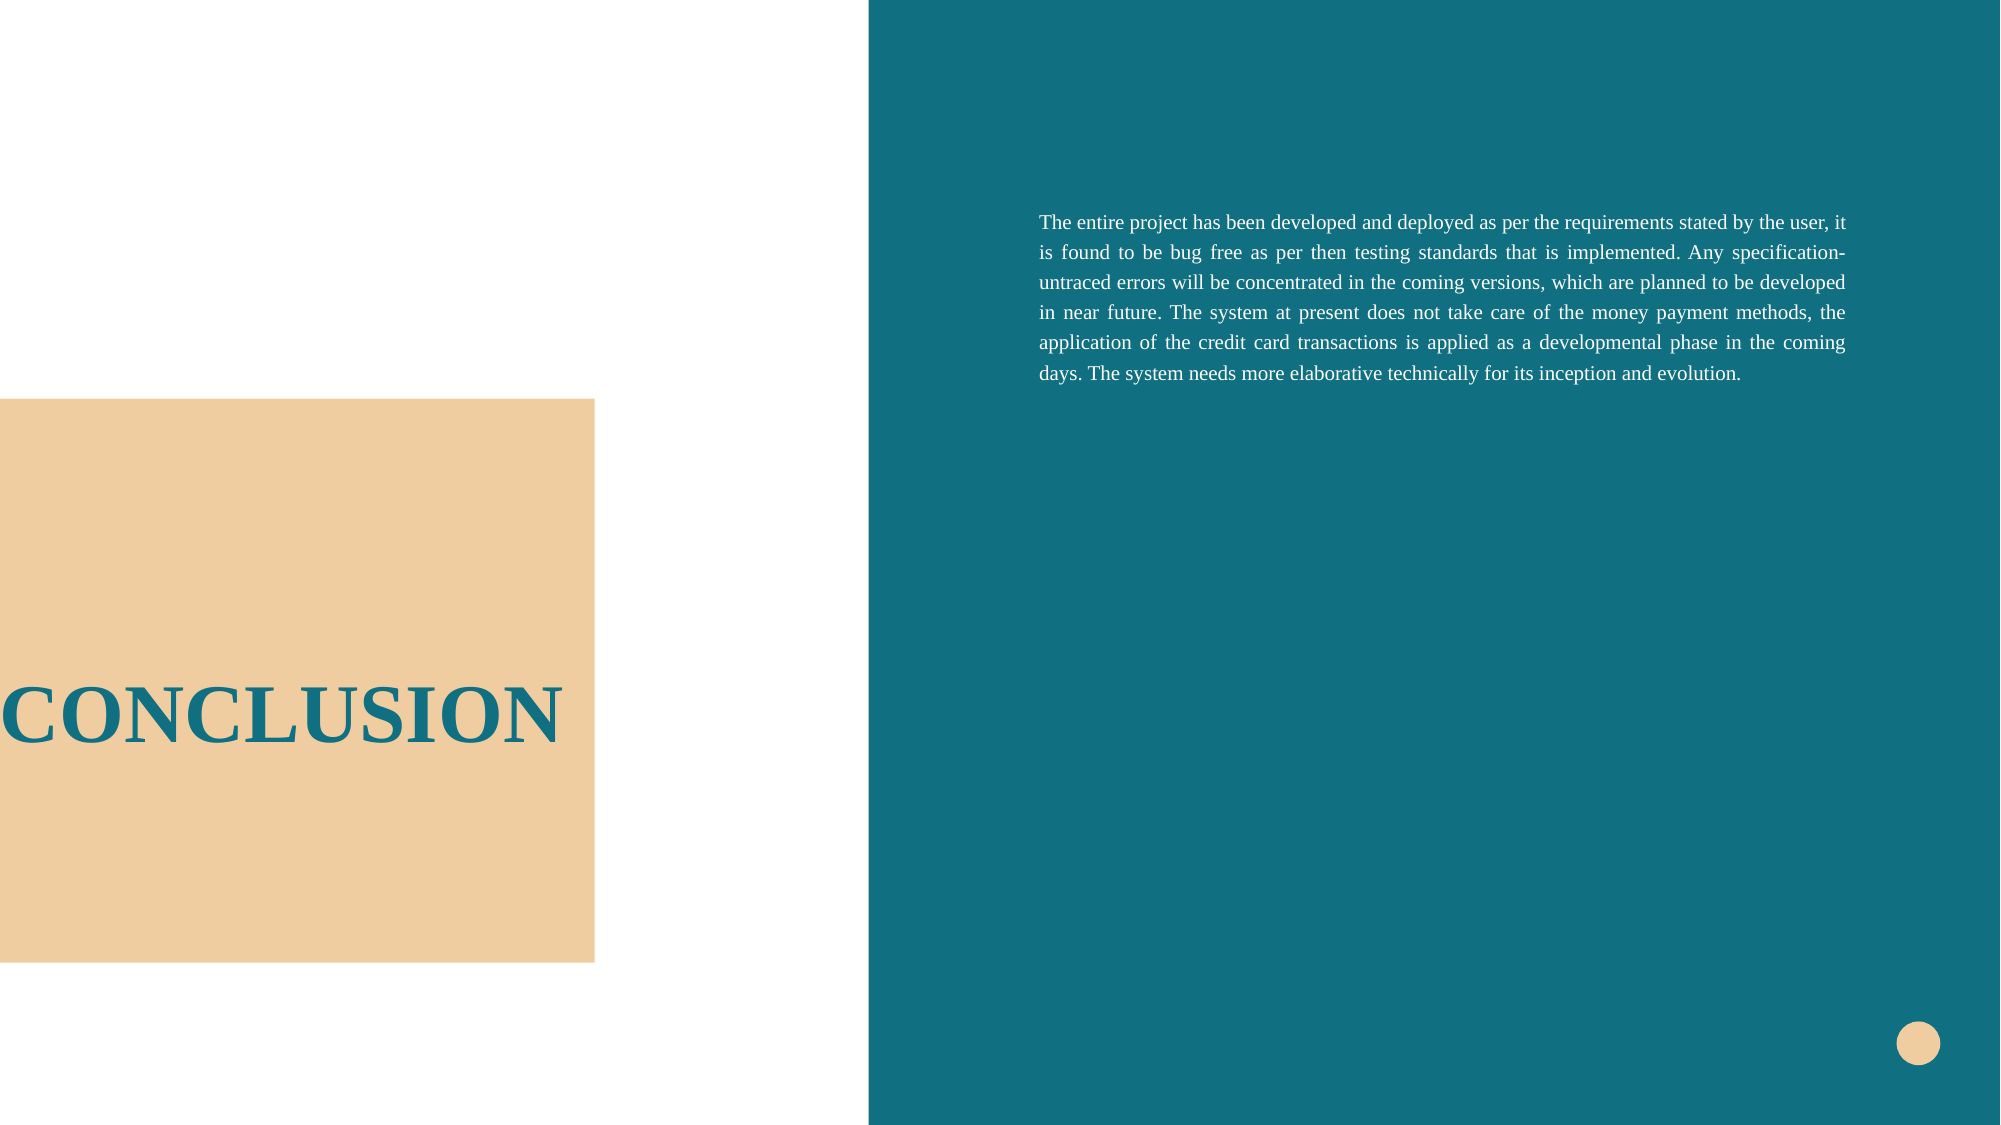

The entire project has been developed and deployed as per the requirements stated by the user, it is found to be bug free as per then testing standards that is implemented. Any specification-untraced errors will be concentrated in the coming versions, which are planned to be developed in near future. The system at present does not take care of the money payment methods, the application of the credit card transactions is applied as a developmental phase in the coming days. The system needs more elaborative technically for its inception and evolution.

# CONCLUSION